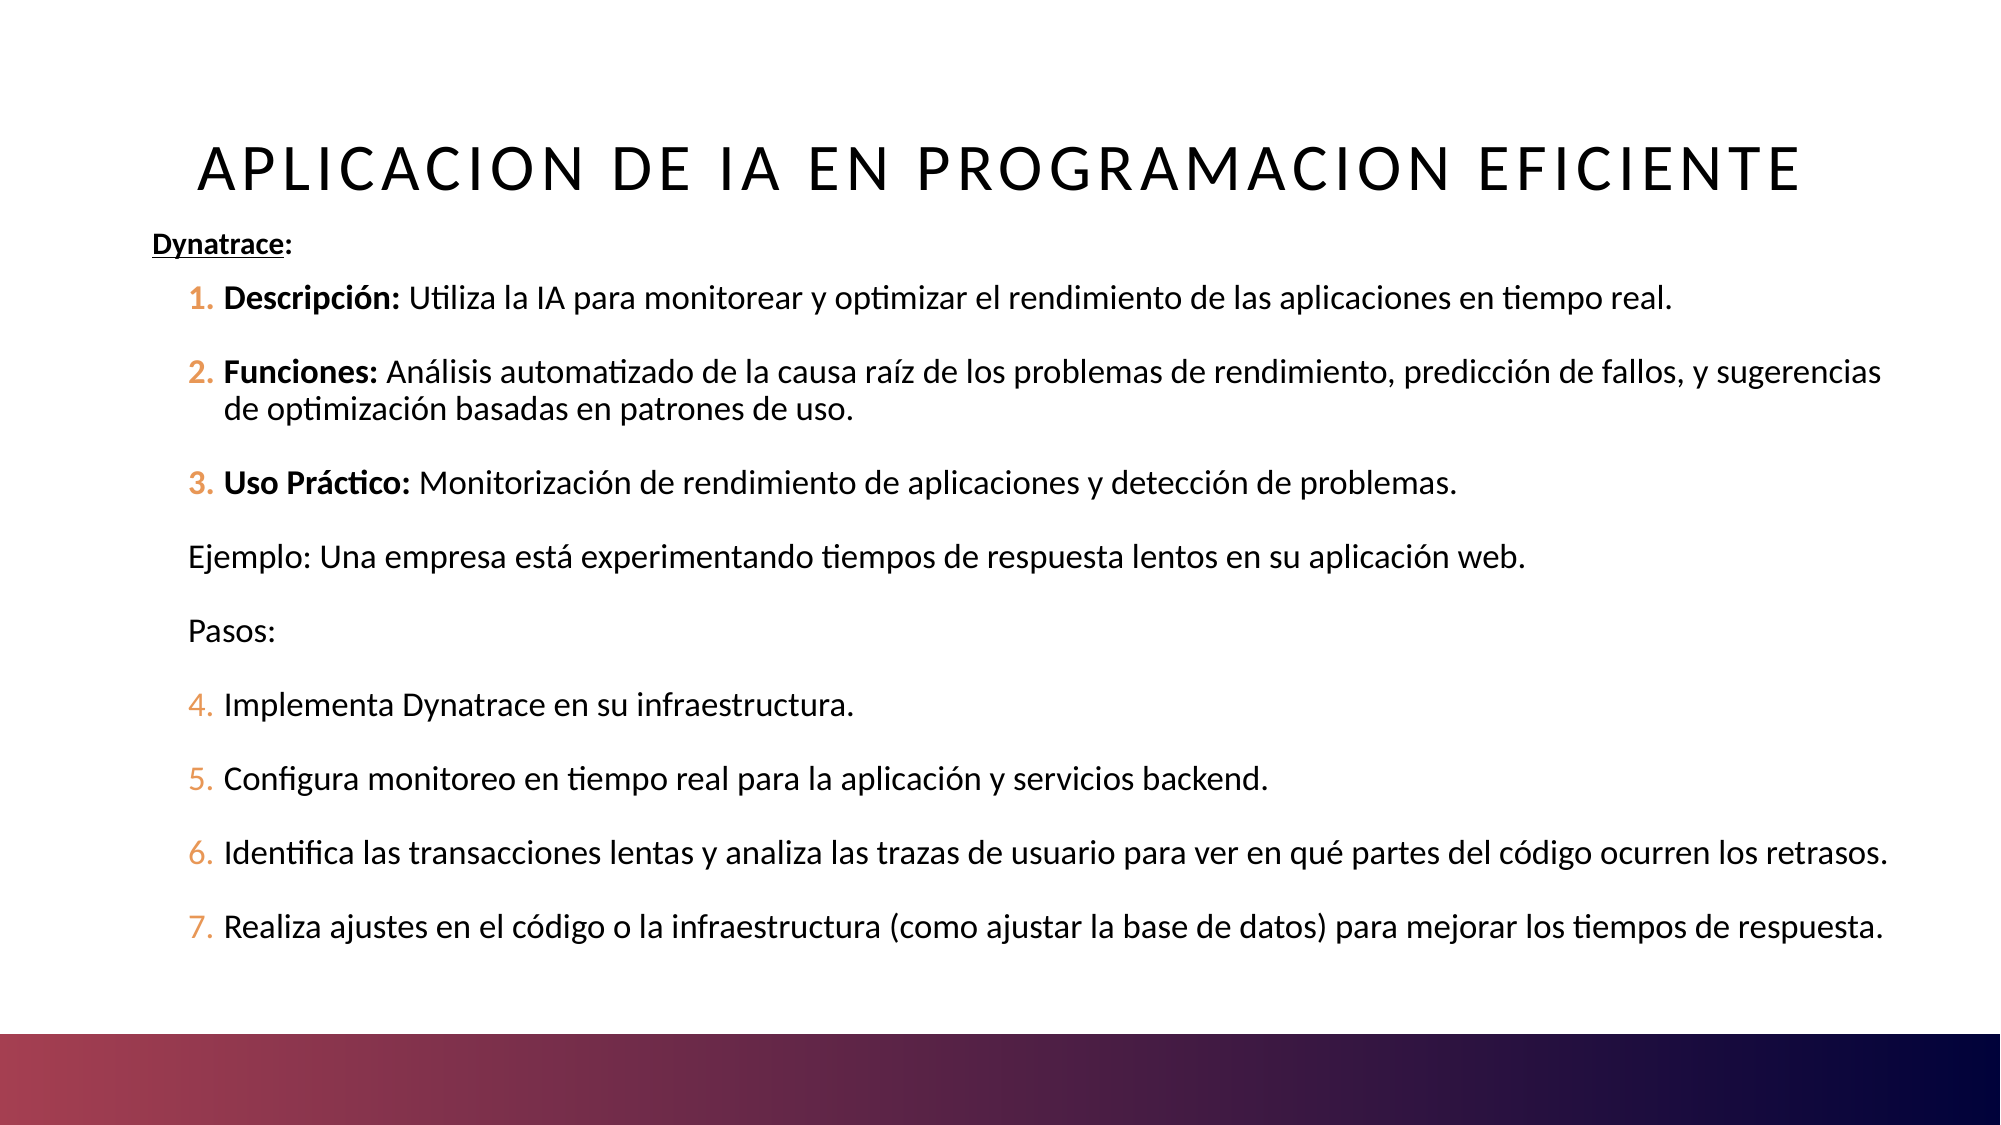

# Aplicacion de IA en programacion eficiente
Dynatrace:
Descripción: Utiliza la IA para monitorear y optimizar el rendimiento de las aplicaciones en tiempo real.
Funciones: Análisis automatizado de la causa raíz de los problemas de rendimiento, predicción de fallos, y sugerencias de optimización basadas en patrones de uso.
Uso Práctico: Monitorización de rendimiento de aplicaciones y detección de problemas.
Ejemplo: Una empresa está experimentando tiempos de respuesta lentos en su aplicación web.
Pasos:
Implementa Dynatrace en su infraestructura.
Configura monitoreo en tiempo real para la aplicación y servicios backend.
Identifica las transacciones lentas y analiza las trazas de usuario para ver en qué partes del código ocurren los retrasos.
Realiza ajustes en el código o la infraestructura (como ajustar la base de datos) para mejorar los tiempos de respuesta.